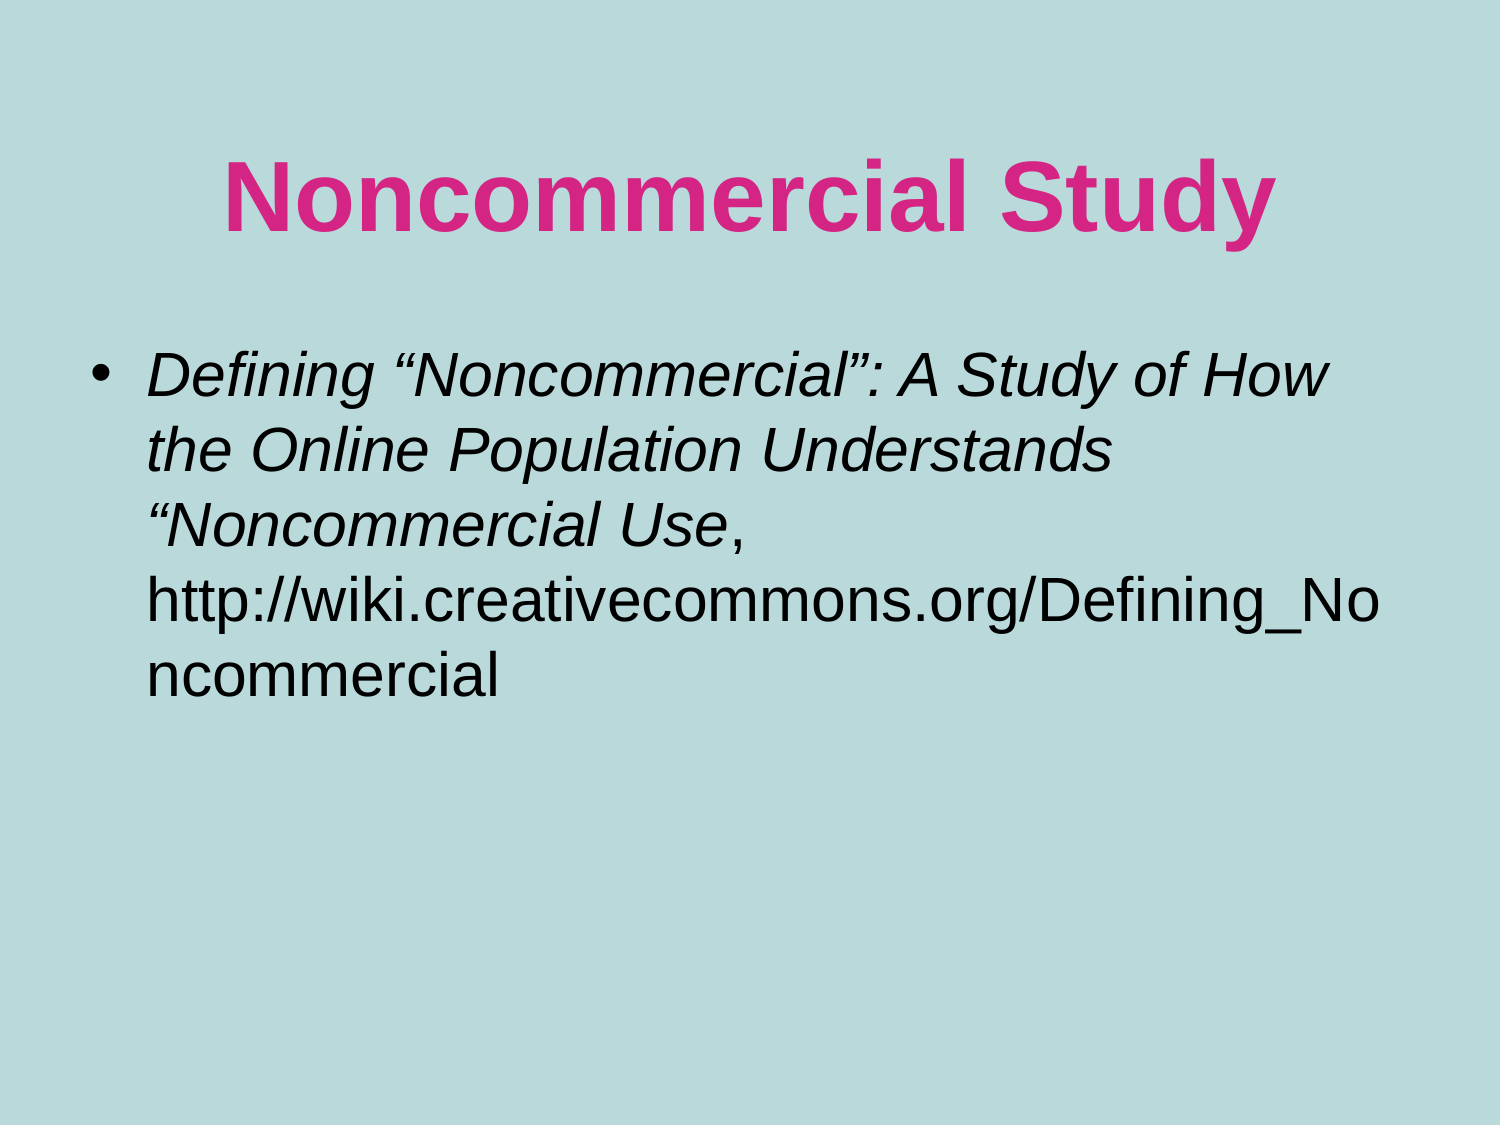

# Noncommercial Study
Defining “Noncommercial”: A Study of How the Online Population Understands “Noncommercial Use,
http://wiki.creativecommons.org/Defining_Noncommercial